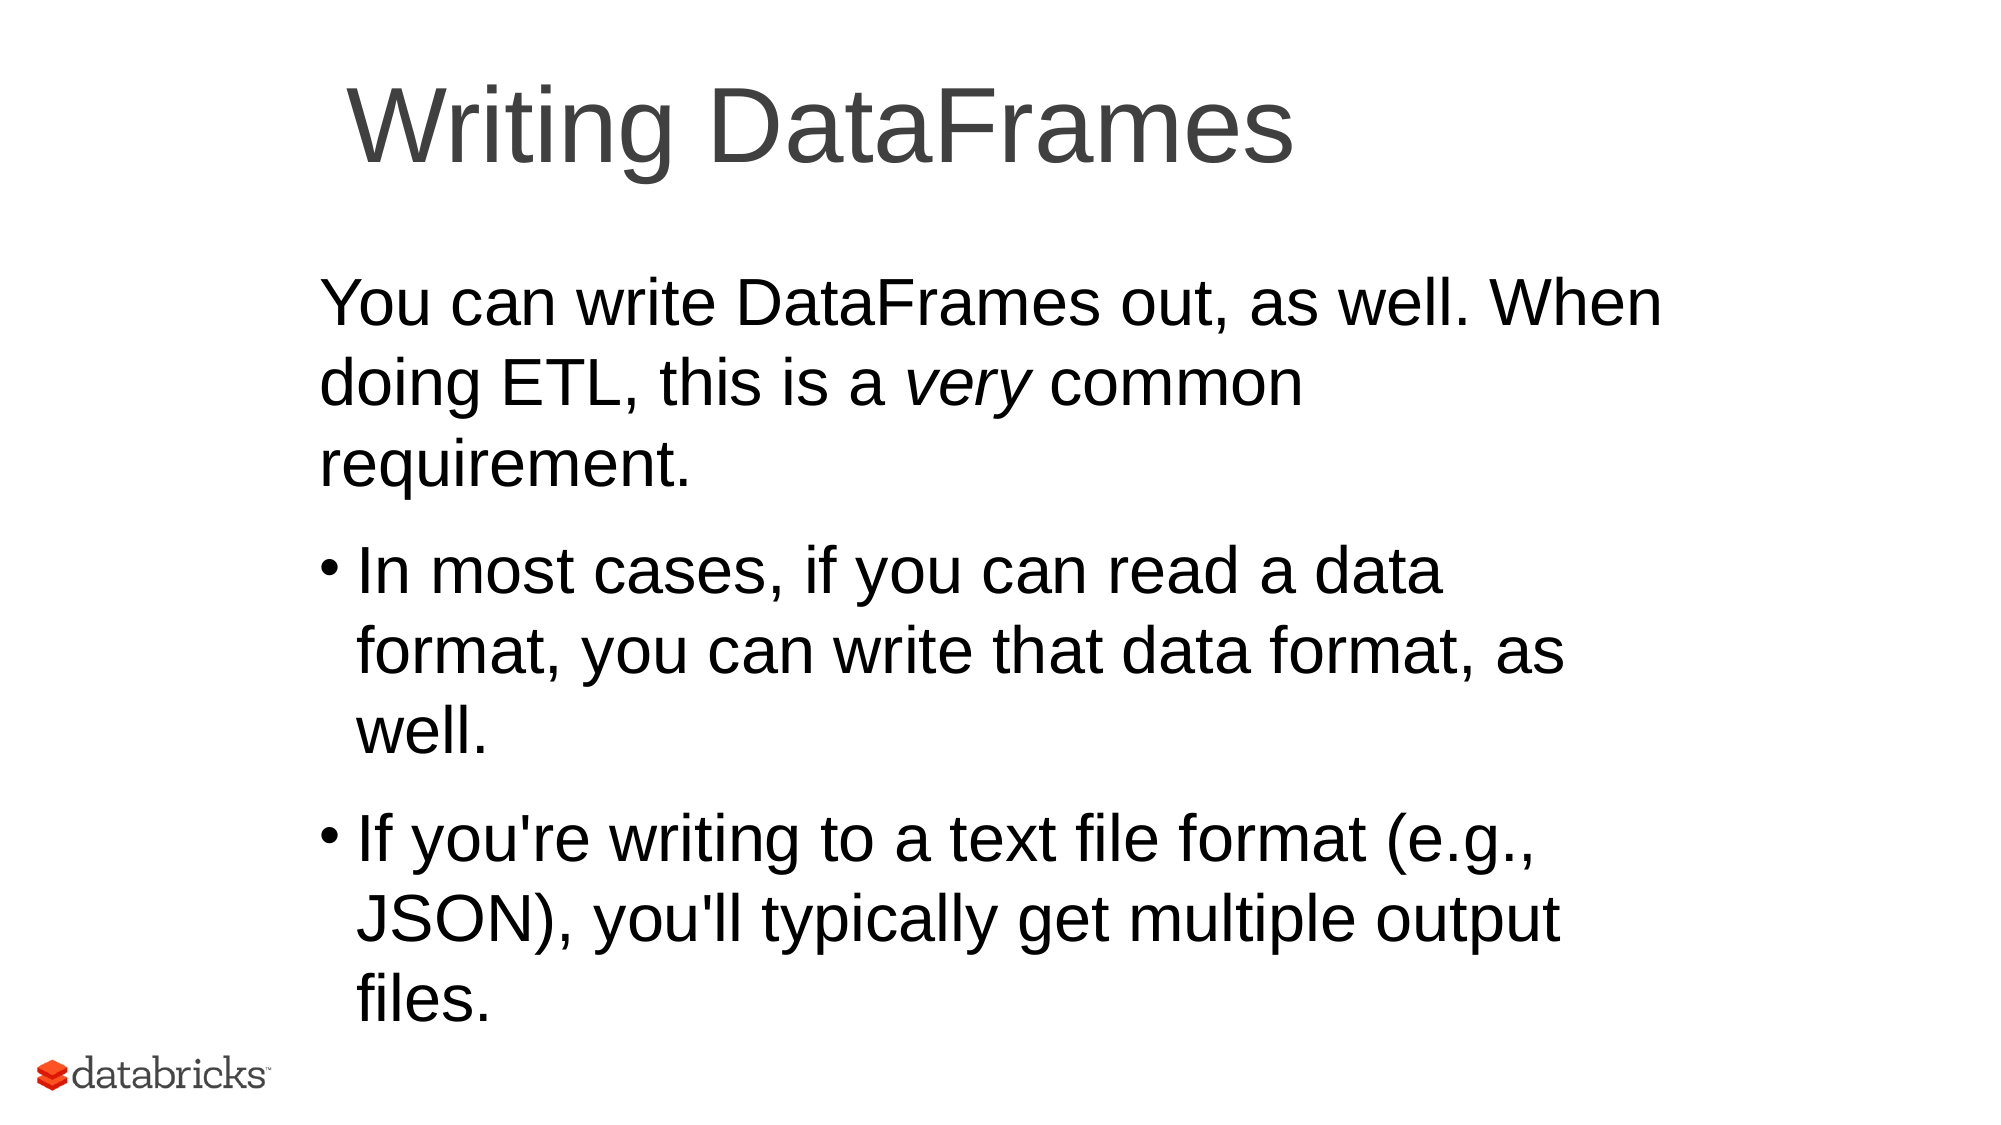

# Writing DataFrames
You can write DataFrames out, as well. When doing ETL, this is a very common requirement.
In most cases, if you can read a data format, you can write that data format, as well.
If you're writing to a text file format (e.g., JSON), you'll typically get multiple output files.